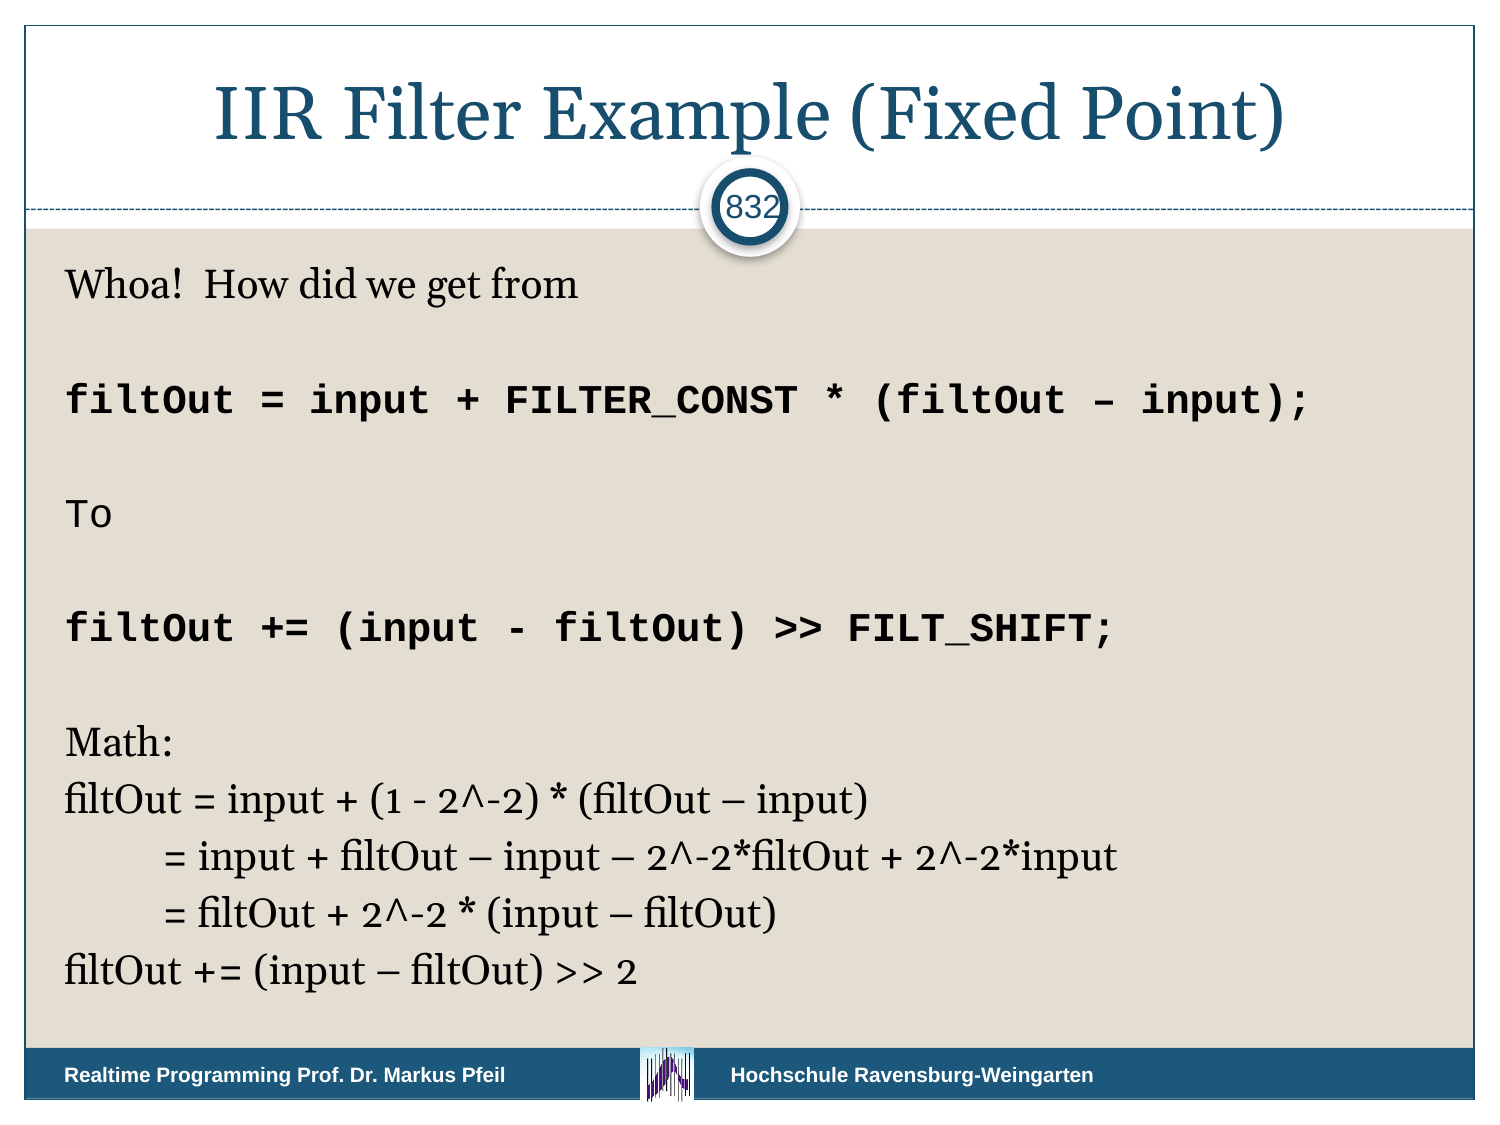

# IIR Filter Example (Fixed Point)
832
Whoa!  How did we get from

filtOut = input + FILTER_CONST * (filtOut – input);

To

filtOut += (input - filtOut) >> FILT_SHIFT;

Math:
filtOut = input + (1 - 2^-2) * (filtOut – input)
          = input + filtOut – input – 2^-2*filtOut + 2^-2*input
          = filtOut + 2^-2 * (input – filtOut)
filtOut += (input – filtOut) >> 2

Realtime Programming Prof. Dr. Markus Pfeil